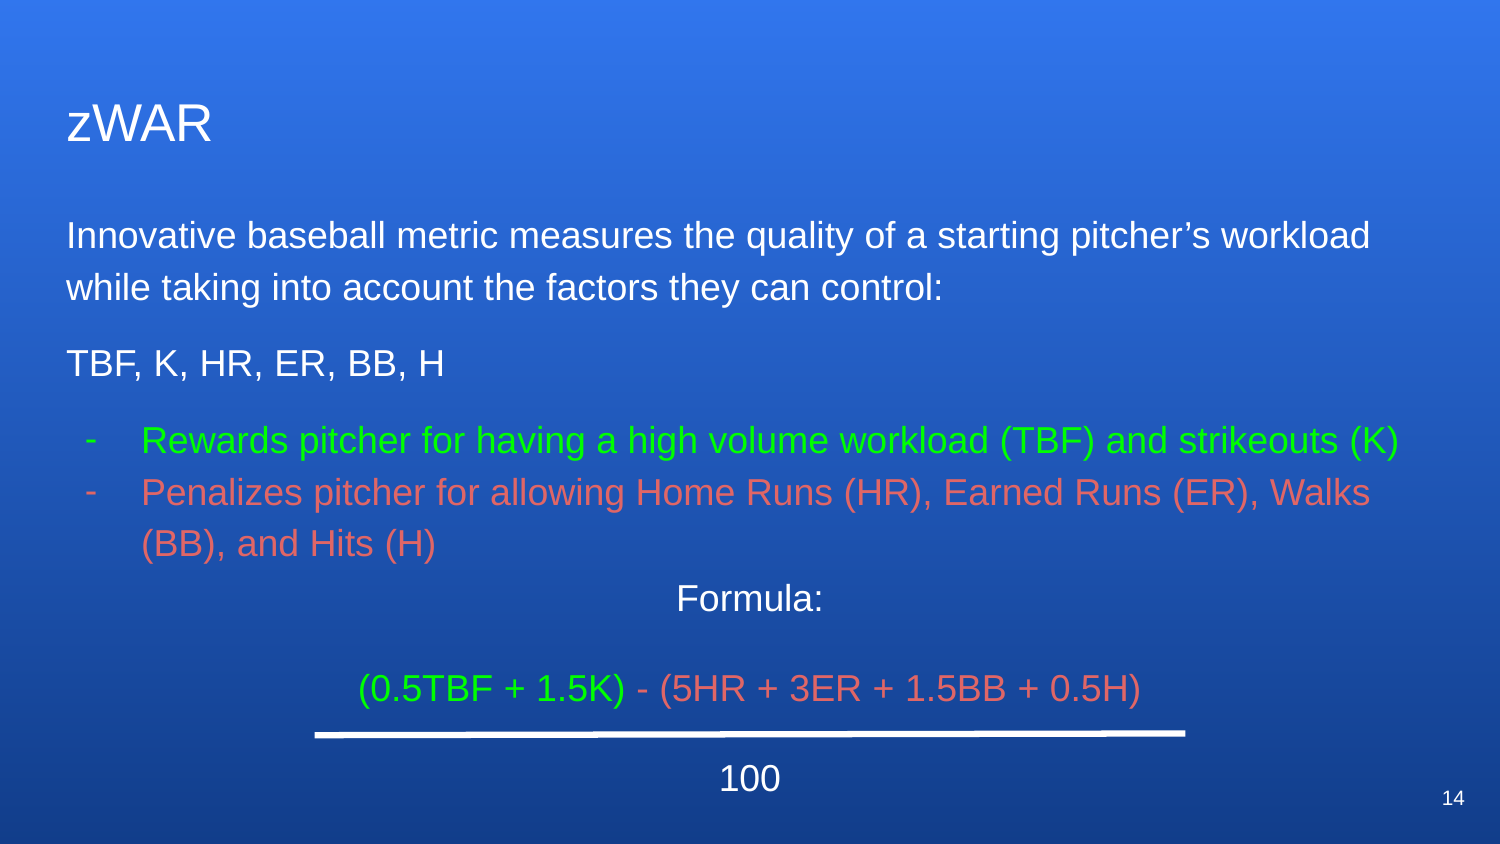

# zWAR
Innovative baseball metric measures the quality of a starting pitcher’s workload while taking into account the factors they can control:
TBF, K, HR, ER, BB, H
Rewards pitcher for having a high volume workload (TBF) and strikeouts (K)
Penalizes pitcher for allowing Home Runs (HR), Earned Runs (ER), Walks (BB), and Hits (H)

Formula:

(0.5TBF + 1.5K) - (5HR + 3ER + 1.5BB + 0.5H)

100
14